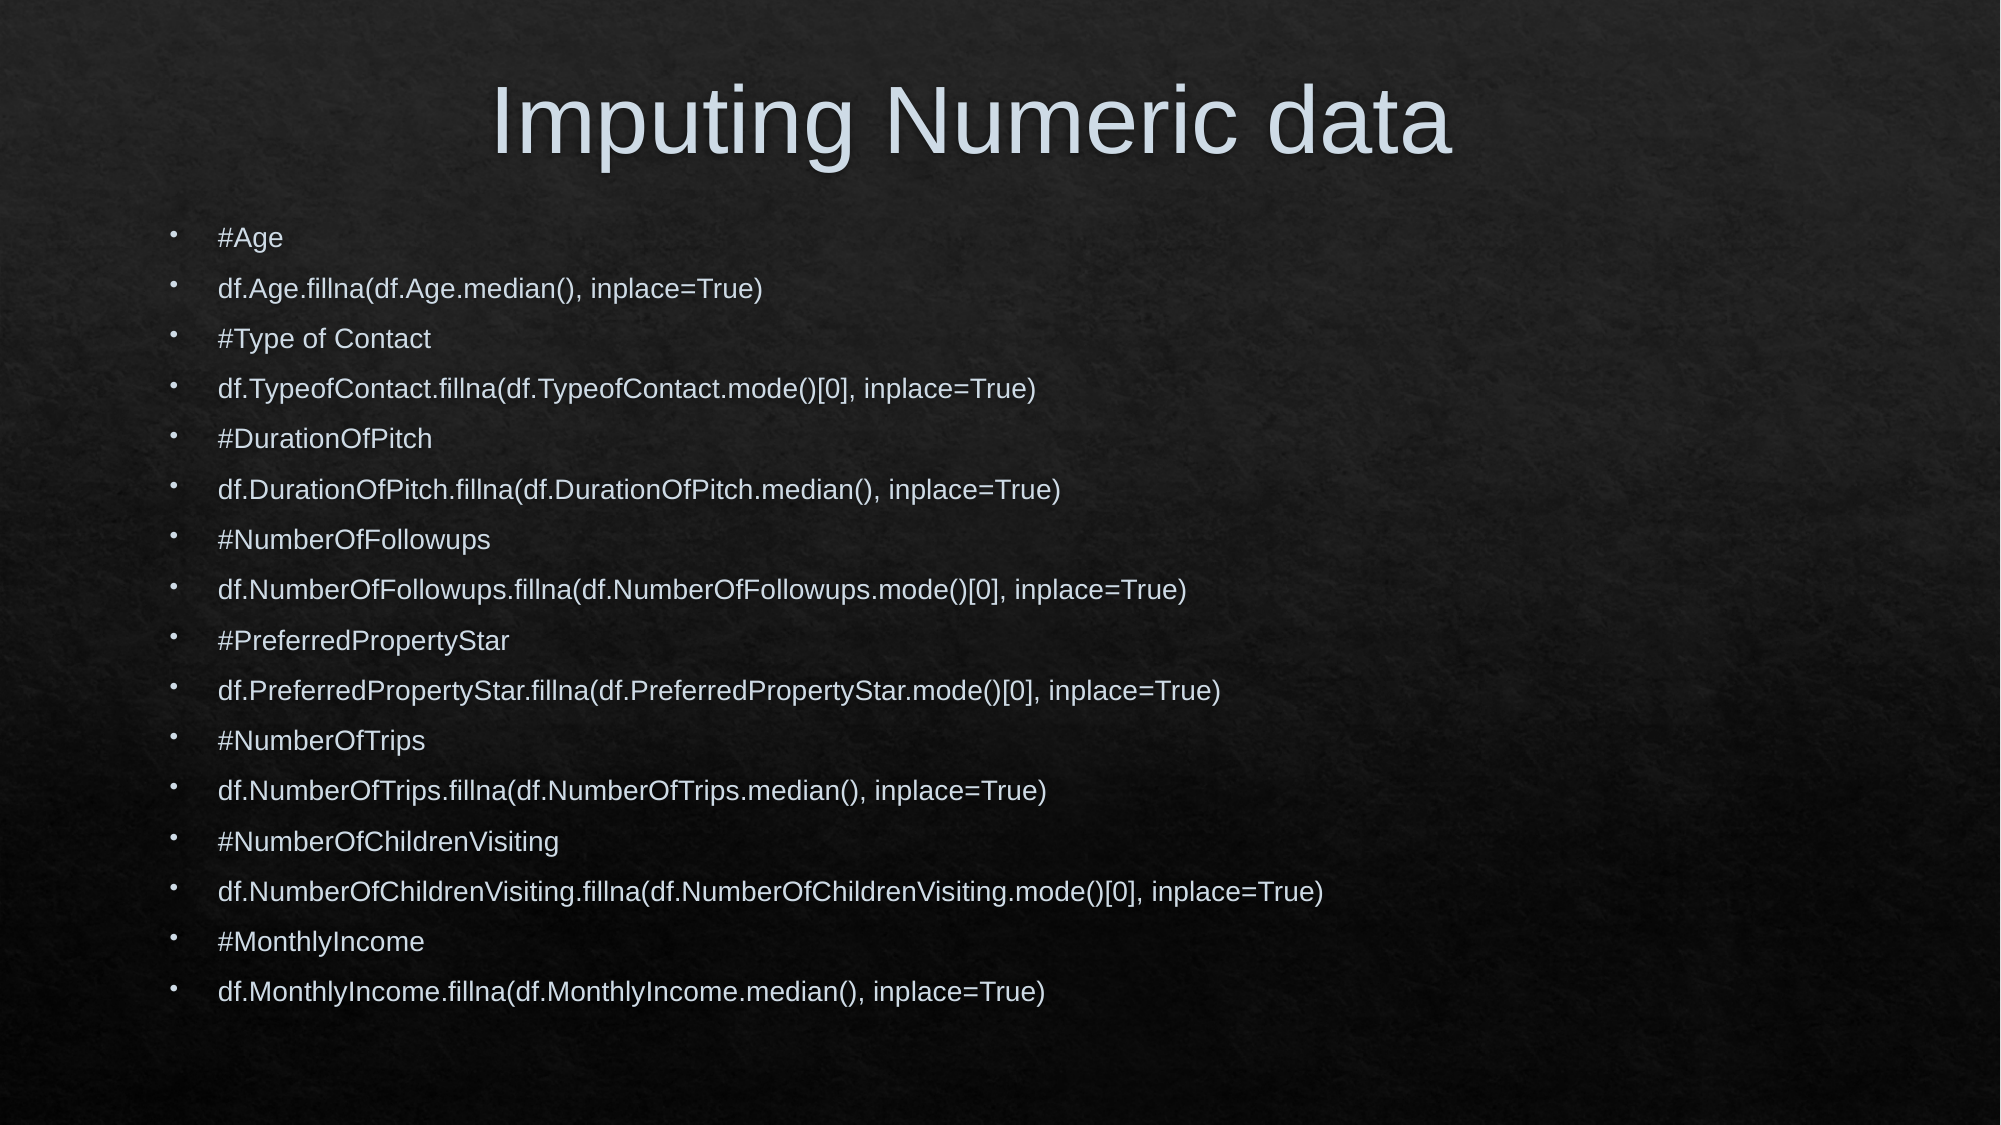

# Imputing Numeric data
#Age
df.Age.fillna(df.Age.median(), inplace=True)
#Type of Contact
df.TypeofContact.fillna(df.TypeofContact.mode()[0], inplace=True)
#DurationOfPitch
df.DurationOfPitch.fillna(df.DurationOfPitch.median(), inplace=True)
#NumberOfFollowups
df.NumberOfFollowups.fillna(df.NumberOfFollowups.mode()[0], inplace=True)
#PreferredPropertyStar
df.PreferredPropertyStar.fillna(df.PreferredPropertyStar.mode()[0], inplace=True)
#NumberOfTrips
df.NumberOfTrips.fillna(df.NumberOfTrips.median(), inplace=True)
#NumberOfChildrenVisiting
df.NumberOfChildrenVisiting.fillna(df.NumberOfChildrenVisiting.mode()[0], inplace=True)
#MonthlyIncome
df.MonthlyIncome.fillna(df.MonthlyIncome.median(), inplace=True)